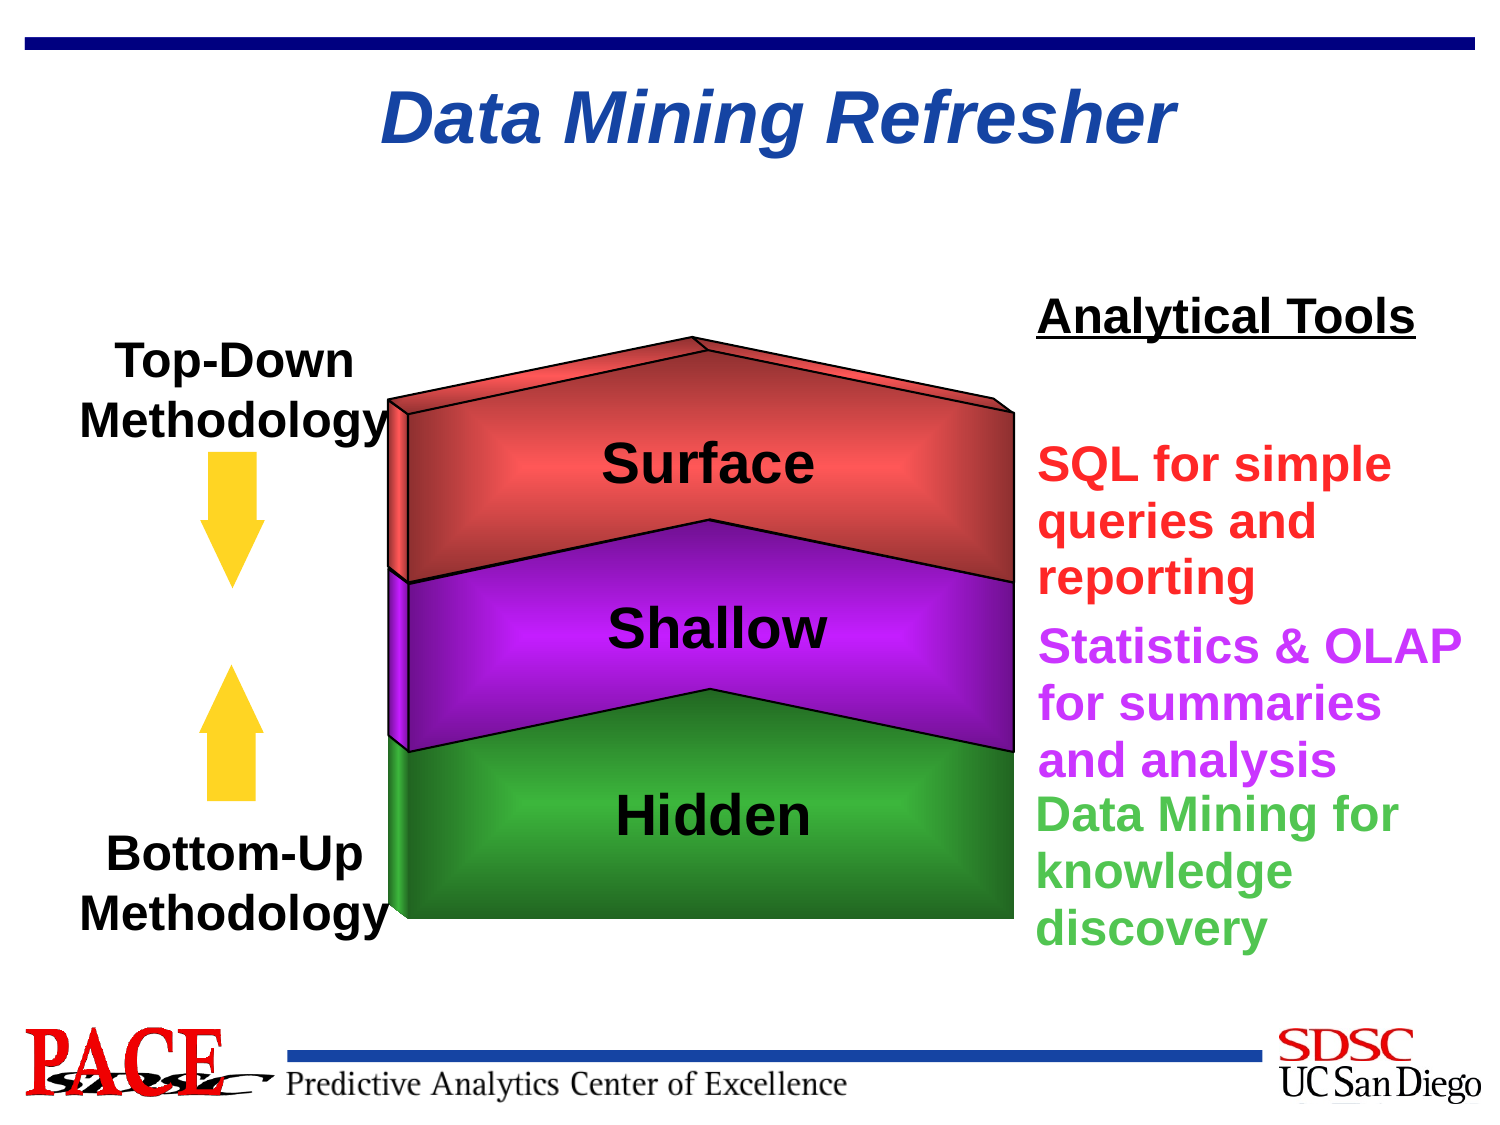

# Data Mining Refresher
Analytical Tools
Top-Down
Methodology

Corporate Data
Surface
SQL for simple queries and reporting

Shallow
Statistics & OLAP
for summaries and analysis

Bottom-Up
Methodology

Hidden
Data Mining for knowledge discovery